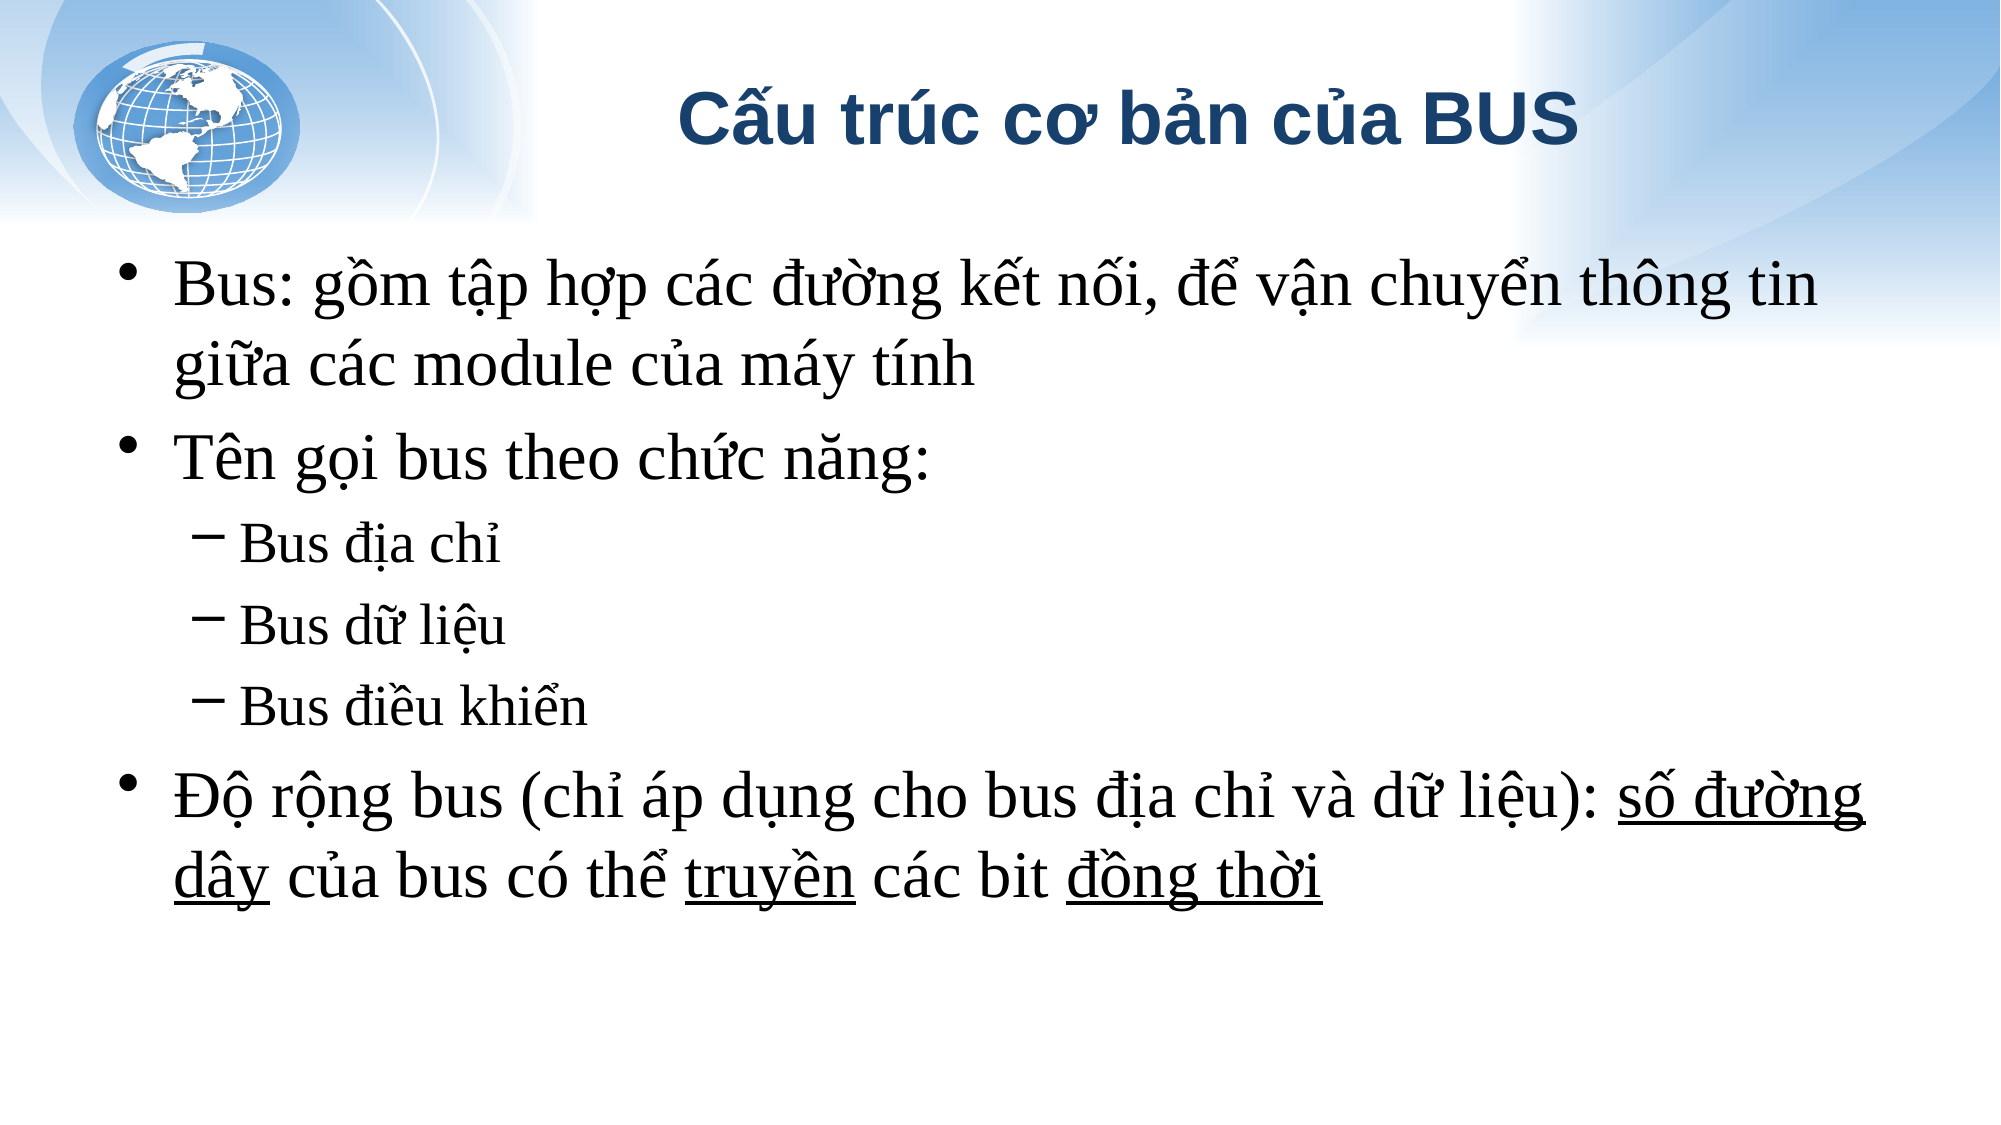

# Cấu trúc cơ bản của BUS
Bus: gồm tập hợp các đường kết nối, để vận chuyển thông tin giữa các module của máy tính
Tên gọi bus theo chức năng:
Bus địa chỉ
Bus dữ liệu
Bus điều khiển
Độ rộng bus (chỉ áp dụng cho bus địa chỉ và dữ liệu): số đường dây của bus có thể truyền các bit đồng thời